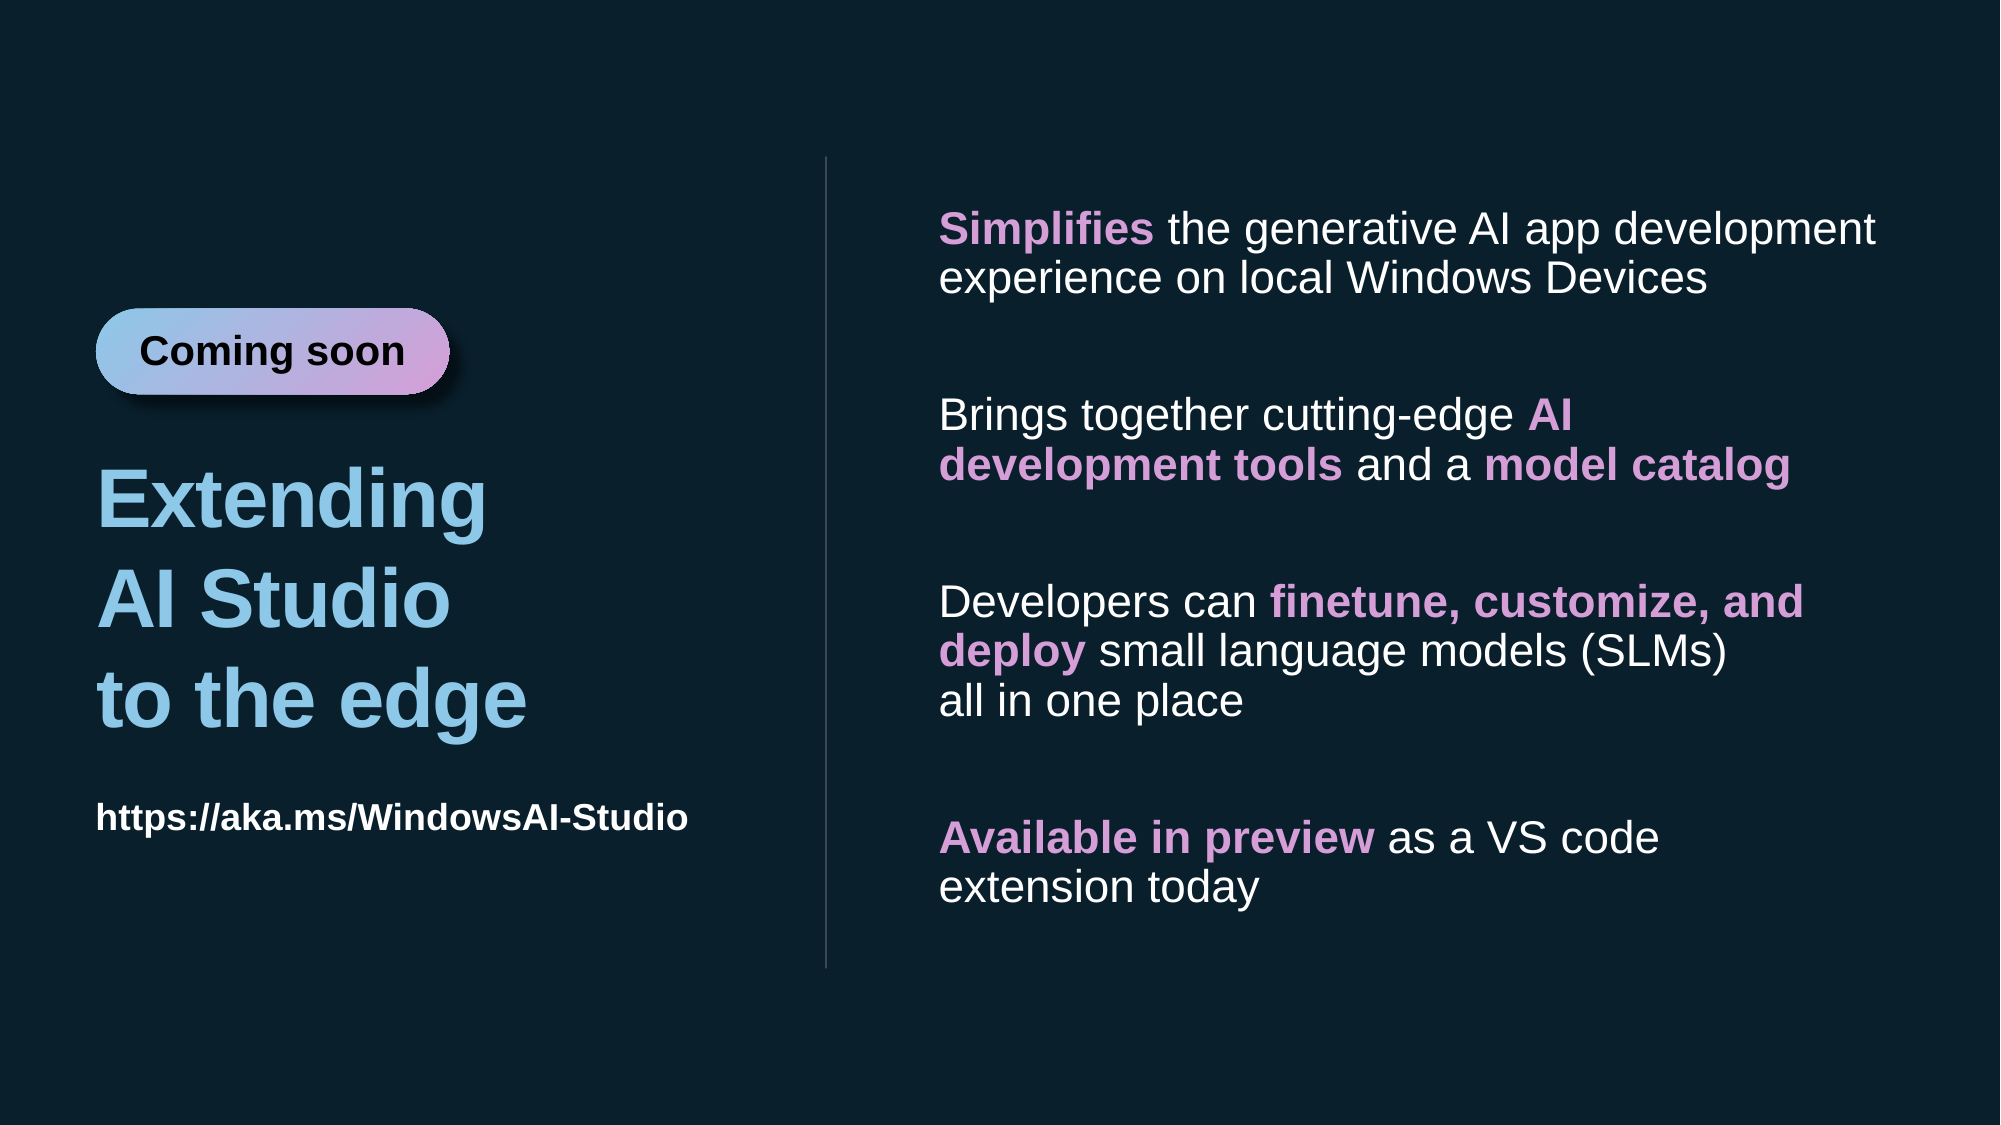

Simplifies the generative AI app development experience on local Windows Devices
Brings together cutting-edge AI
development tools and a model catalog
Developers can finetune, customize, and deploy small language models (SLMs)
all in one place
Available in preview as a VS code
extension today
Coming soon
Extending
AI Studio
to the edge
https://aka.ms/WindowsAI-Studio​